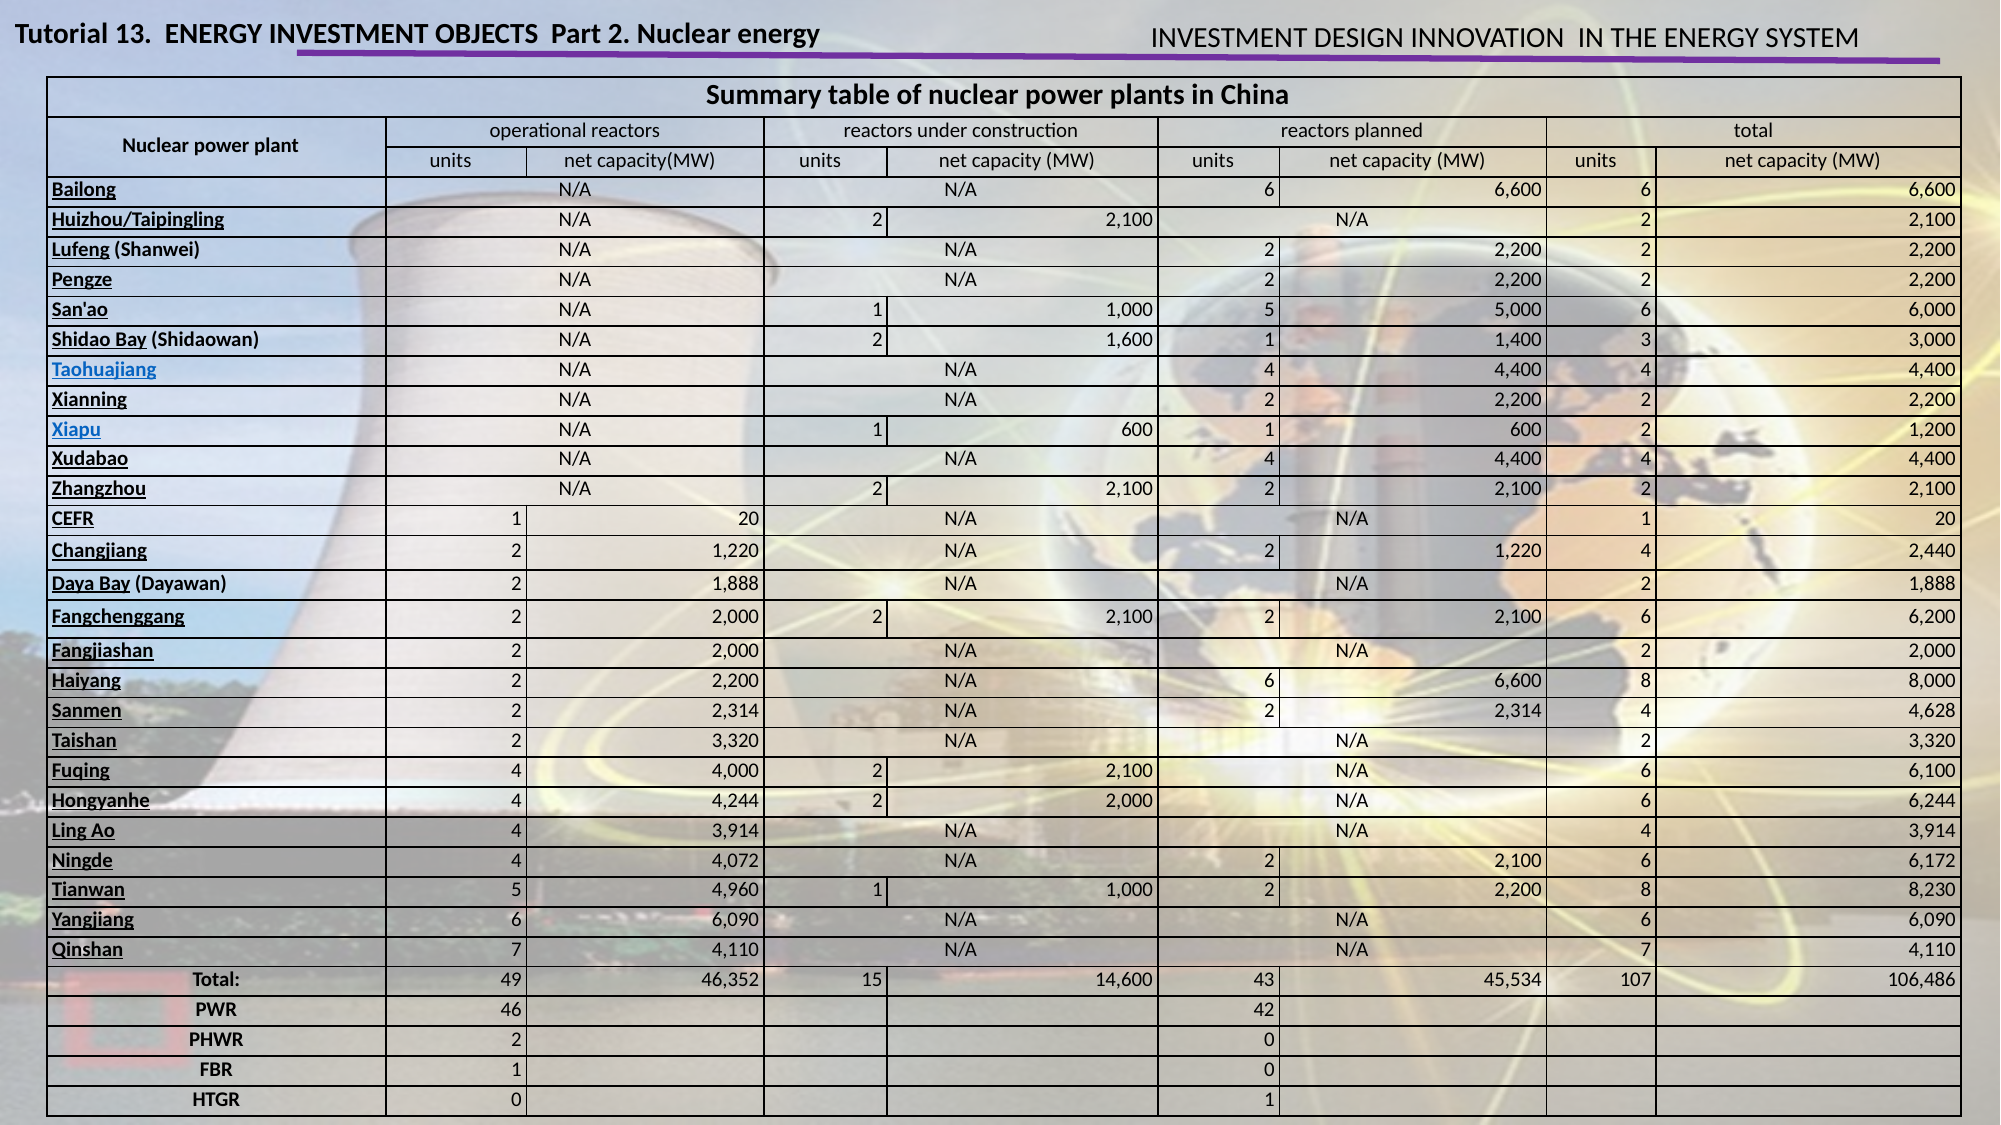

Tutorial 13.  ENERGY INVESTMENT OBJECTS  Part 2. Nuclear energy
INVESTMENT DESIGN INNOVATION  IN THE ENERGY SYSTEM
| Summary table of nuclear power plants in China |  |  |  |  |  |  |  |  |
| --- | --- | --- | --- | --- | --- | --- | --- | --- |
| Nuclear power plant | operational reactors |  | reactors under construction |  | reactors planned |  | total |  |
|  | units | net capacity(MW) | units | net capacity (MW) | units | net capacity (MW) | units | net capacity (MW) |
| Bailong | N/A |  | N/A |  | 6 | 6,600 | 6 | 6,600 |
| Huizhou/Taipingling | N/A |  | 2 | 2,100 | N/A |  | 2 | 2,100 |
| Lufeng (Shanwei) | N/A |  | N/A |  | 2 | 2,200 | 2 | 2,200 |
| Pengze | N/A |  | N/A |  | 2 | 2,200 | 2 | 2,200 |
| San'ao | N/A |  | 1 | 1,000 | 5 | 5,000 | 6 | 6,000 |
| Shidao Bay (Shidaowan) | N/A |  | 2 | 1,600 | 1 | 1,400 | 3 | 3,000 |
| Taohuajiang | N/A |  | N/A |  | 4 | 4,400 | 4 | 4,400 |
| Xianning | N/A |  | N/A |  | 2 | 2,200 | 2 | 2,200 |
| Xiapu | N/A |  | 1 | 600 | 1 | 600 | 2 | 1,200 |
| Xudabao | N/A |  | N/A |  | 4 | 4,400 | 4 | 4,400 |
| Zhangzhou | N/A |  | 2 | 2,100 | 2 | 2,100 | 2 | 2,100 |
| CEFR | 1 | 20 | N/A |  | N/A |  | 1 | 20 |
| Changjiang | 2 | 1,220 | N/A |  | 2 | 1,220 | 4 | 2,440 |
| Daya Bay (Dayawan) | 2 | 1,888 | N/A |  | N/A |  | 2 | 1,888 |
| Fangchenggang | 2 | 2,000 | 2 | 2,100 | 2 | 2,100 | 6 | 6,200 |
| Fangjiashan | 2 | 2,000 | N/A |  | N/A |  | 2 | 2,000 |
| Haiyang | 2 | 2,200 | N/A |  | 6 | 6,600 | 8 | 8,000 |
| Sanmen | 2 | 2,314 | N/A |  | 2 | 2,314 | 4 | 4,628 |
| Taishan | 2 | 3,320 | N/A |  | N/A |  | 2 | 3,320 |
| Fuqing | 4 | 4,000 | 2 | 2,100 | N/A |  | 6 | 6,100 |
| Hongyanhe | 4 | 4,244 | 2 | 2,000 | N/A |  | 6 | 6,244 |
| Ling Ao | 4 | 3,914 | N/A |  | N/A |  | 4 | 3,914 |
| Ningde | 4 | 4,072 | N/A |  | 2 | 2,100 | 6 | 6,172 |
| Tianwan | 5 | 4,960 | 1 | 1,000 | 2 | 2,200 | 8 | 8,230 |
| Yangjiang | 6 | 6,090 | N/A |  | N/A |  | 6 | 6,090 |
| Qinshan | 7 | 4,110 | N/A |  | N/A |  | 7 | 4,110 |
| Total: | 49 | 46,352 | 15 | 14,600 | 43 | 45,534 | 107 | 106,486 |
| PWR | 46 |  |  |  | 42 |  |  |  |
| PHWR | 2 |  |  |  | 0 |  |  |  |
| FBR | 1 |  |  |  | 0 |  |  |  |
| HTGR | 0 |  |  |  | 1 |  |  |  |